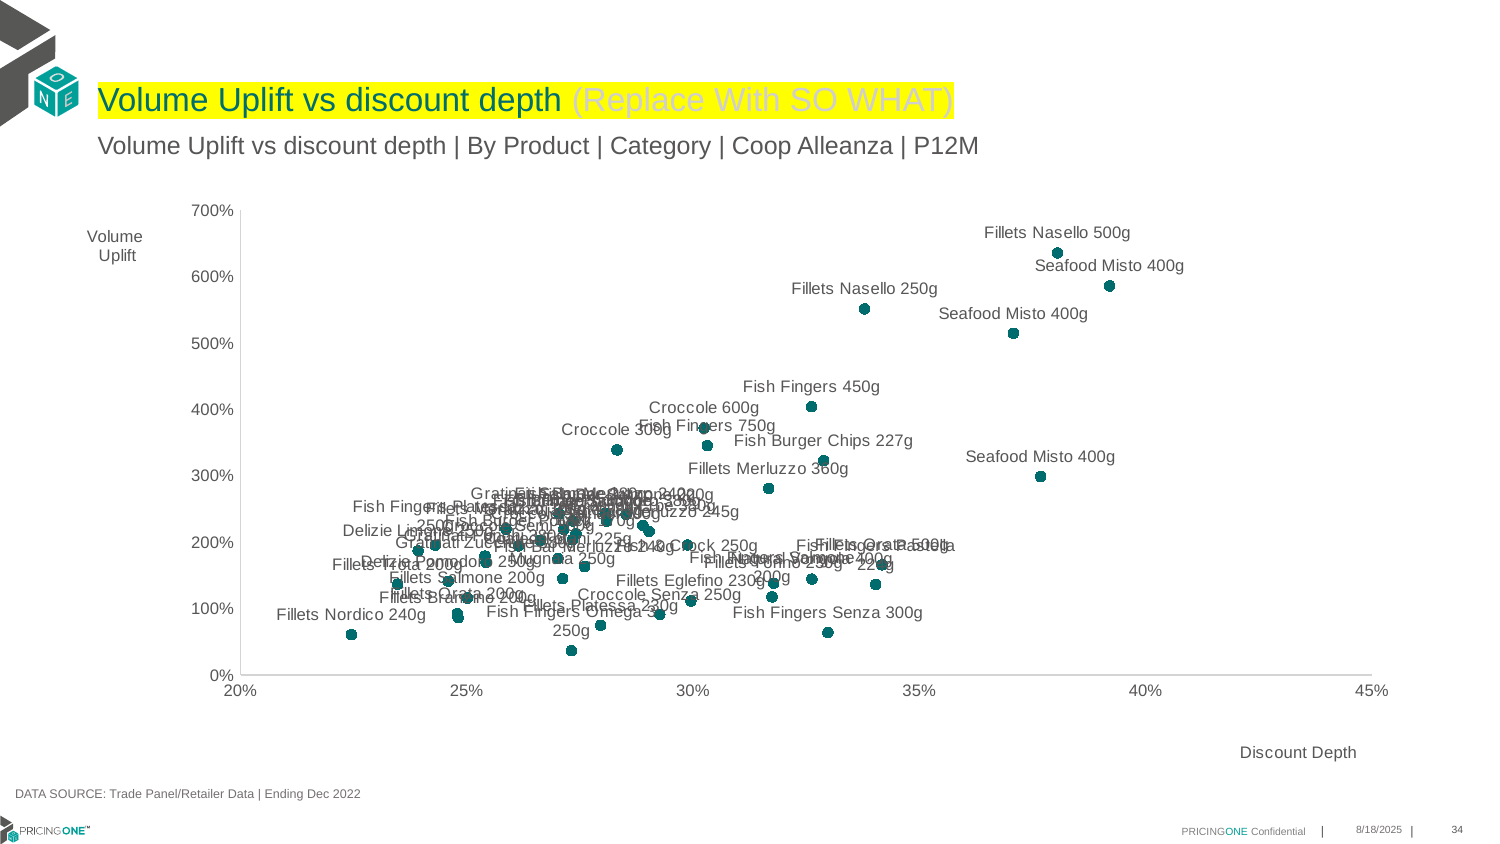

# Volume Uplift vs discount depth (Replace With SO WHAT)
Volume Uplift vs discount depth | By Product | Category | Coop Alleanza | P12M

### Chart

| Category | Volume Uplift (v. Base ) |
|---|---|
DATA SOURCE: Trade Panel/Retailer Data | Ending Dec 2022

8/18/2025
34